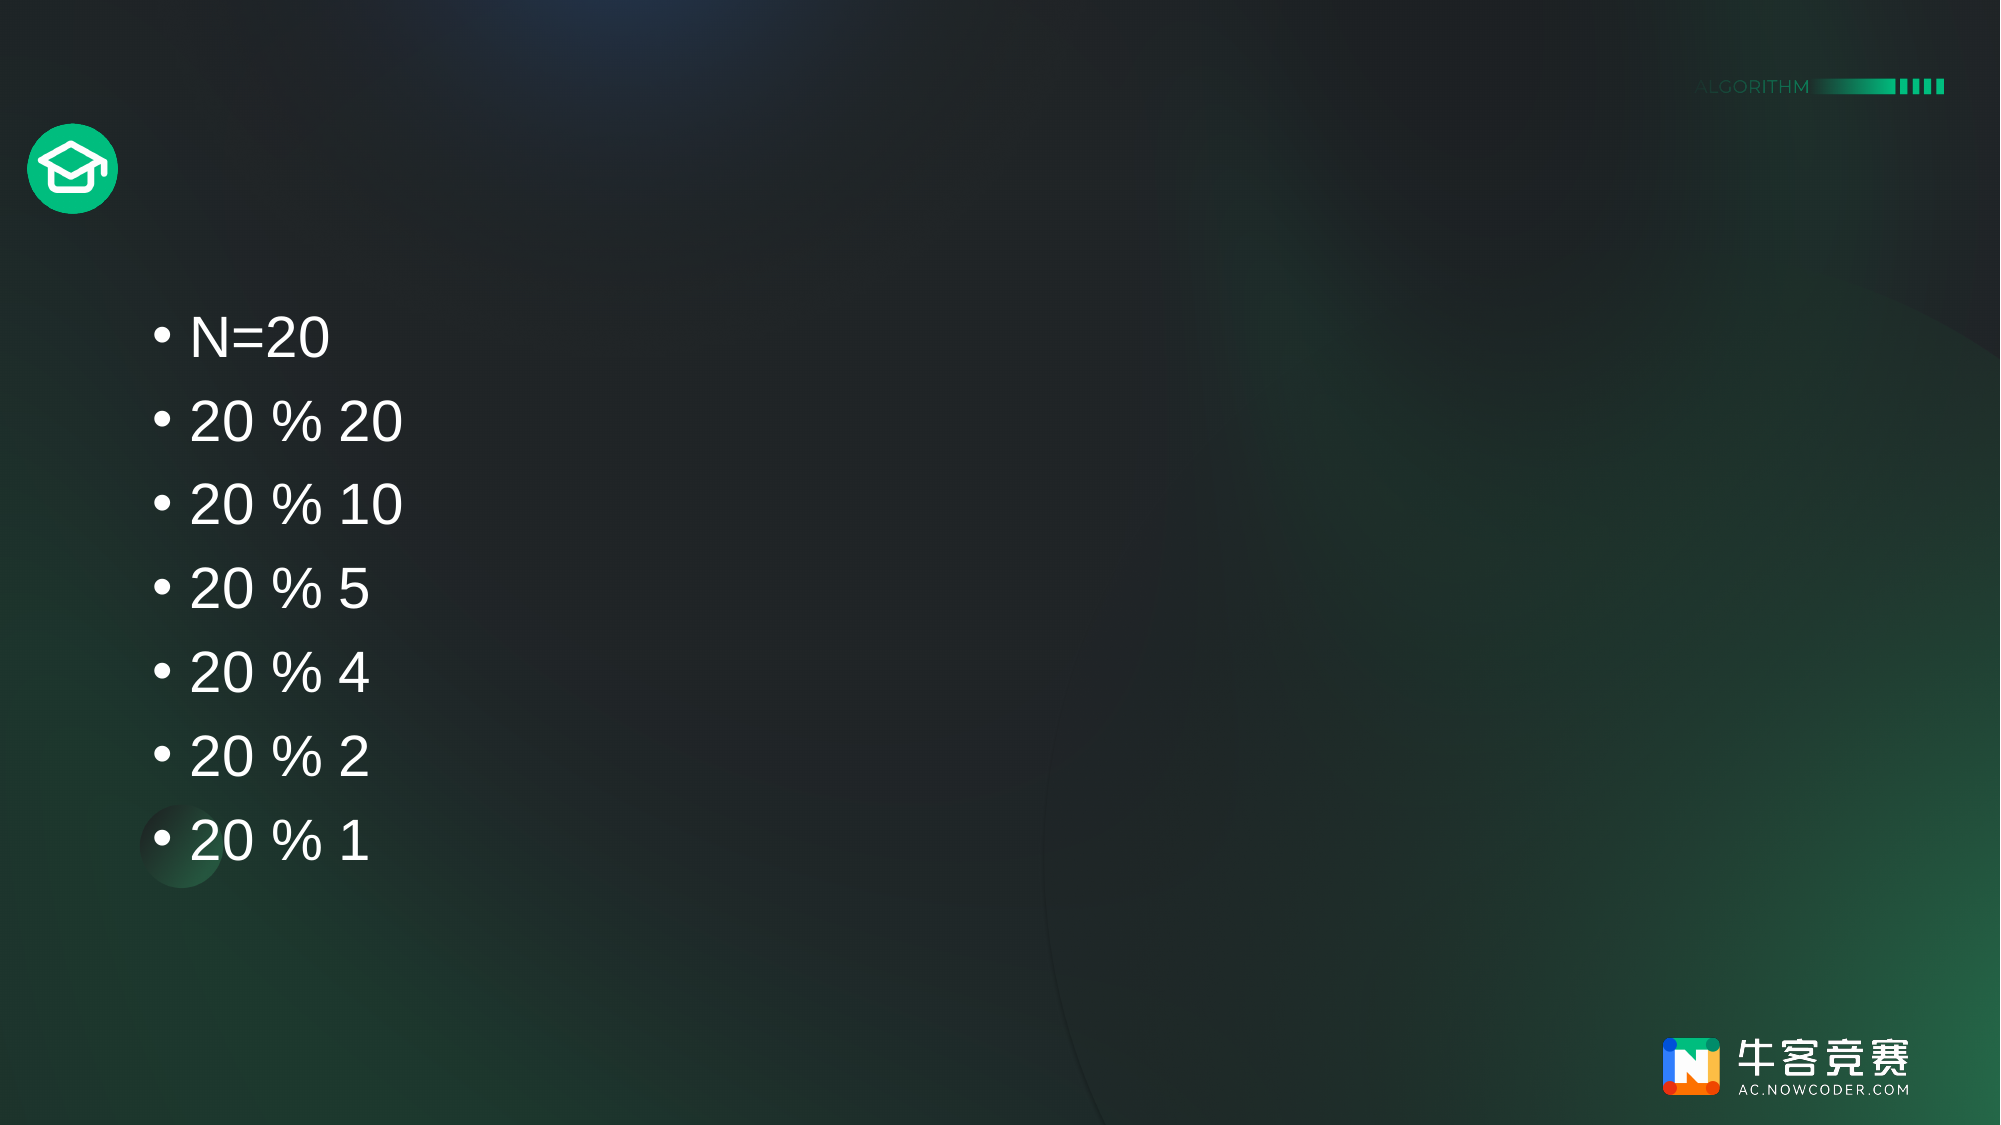

#
N=20
20 % 20
20 % 10
20 % 5
20 % 4
20 % 2
20 % 1